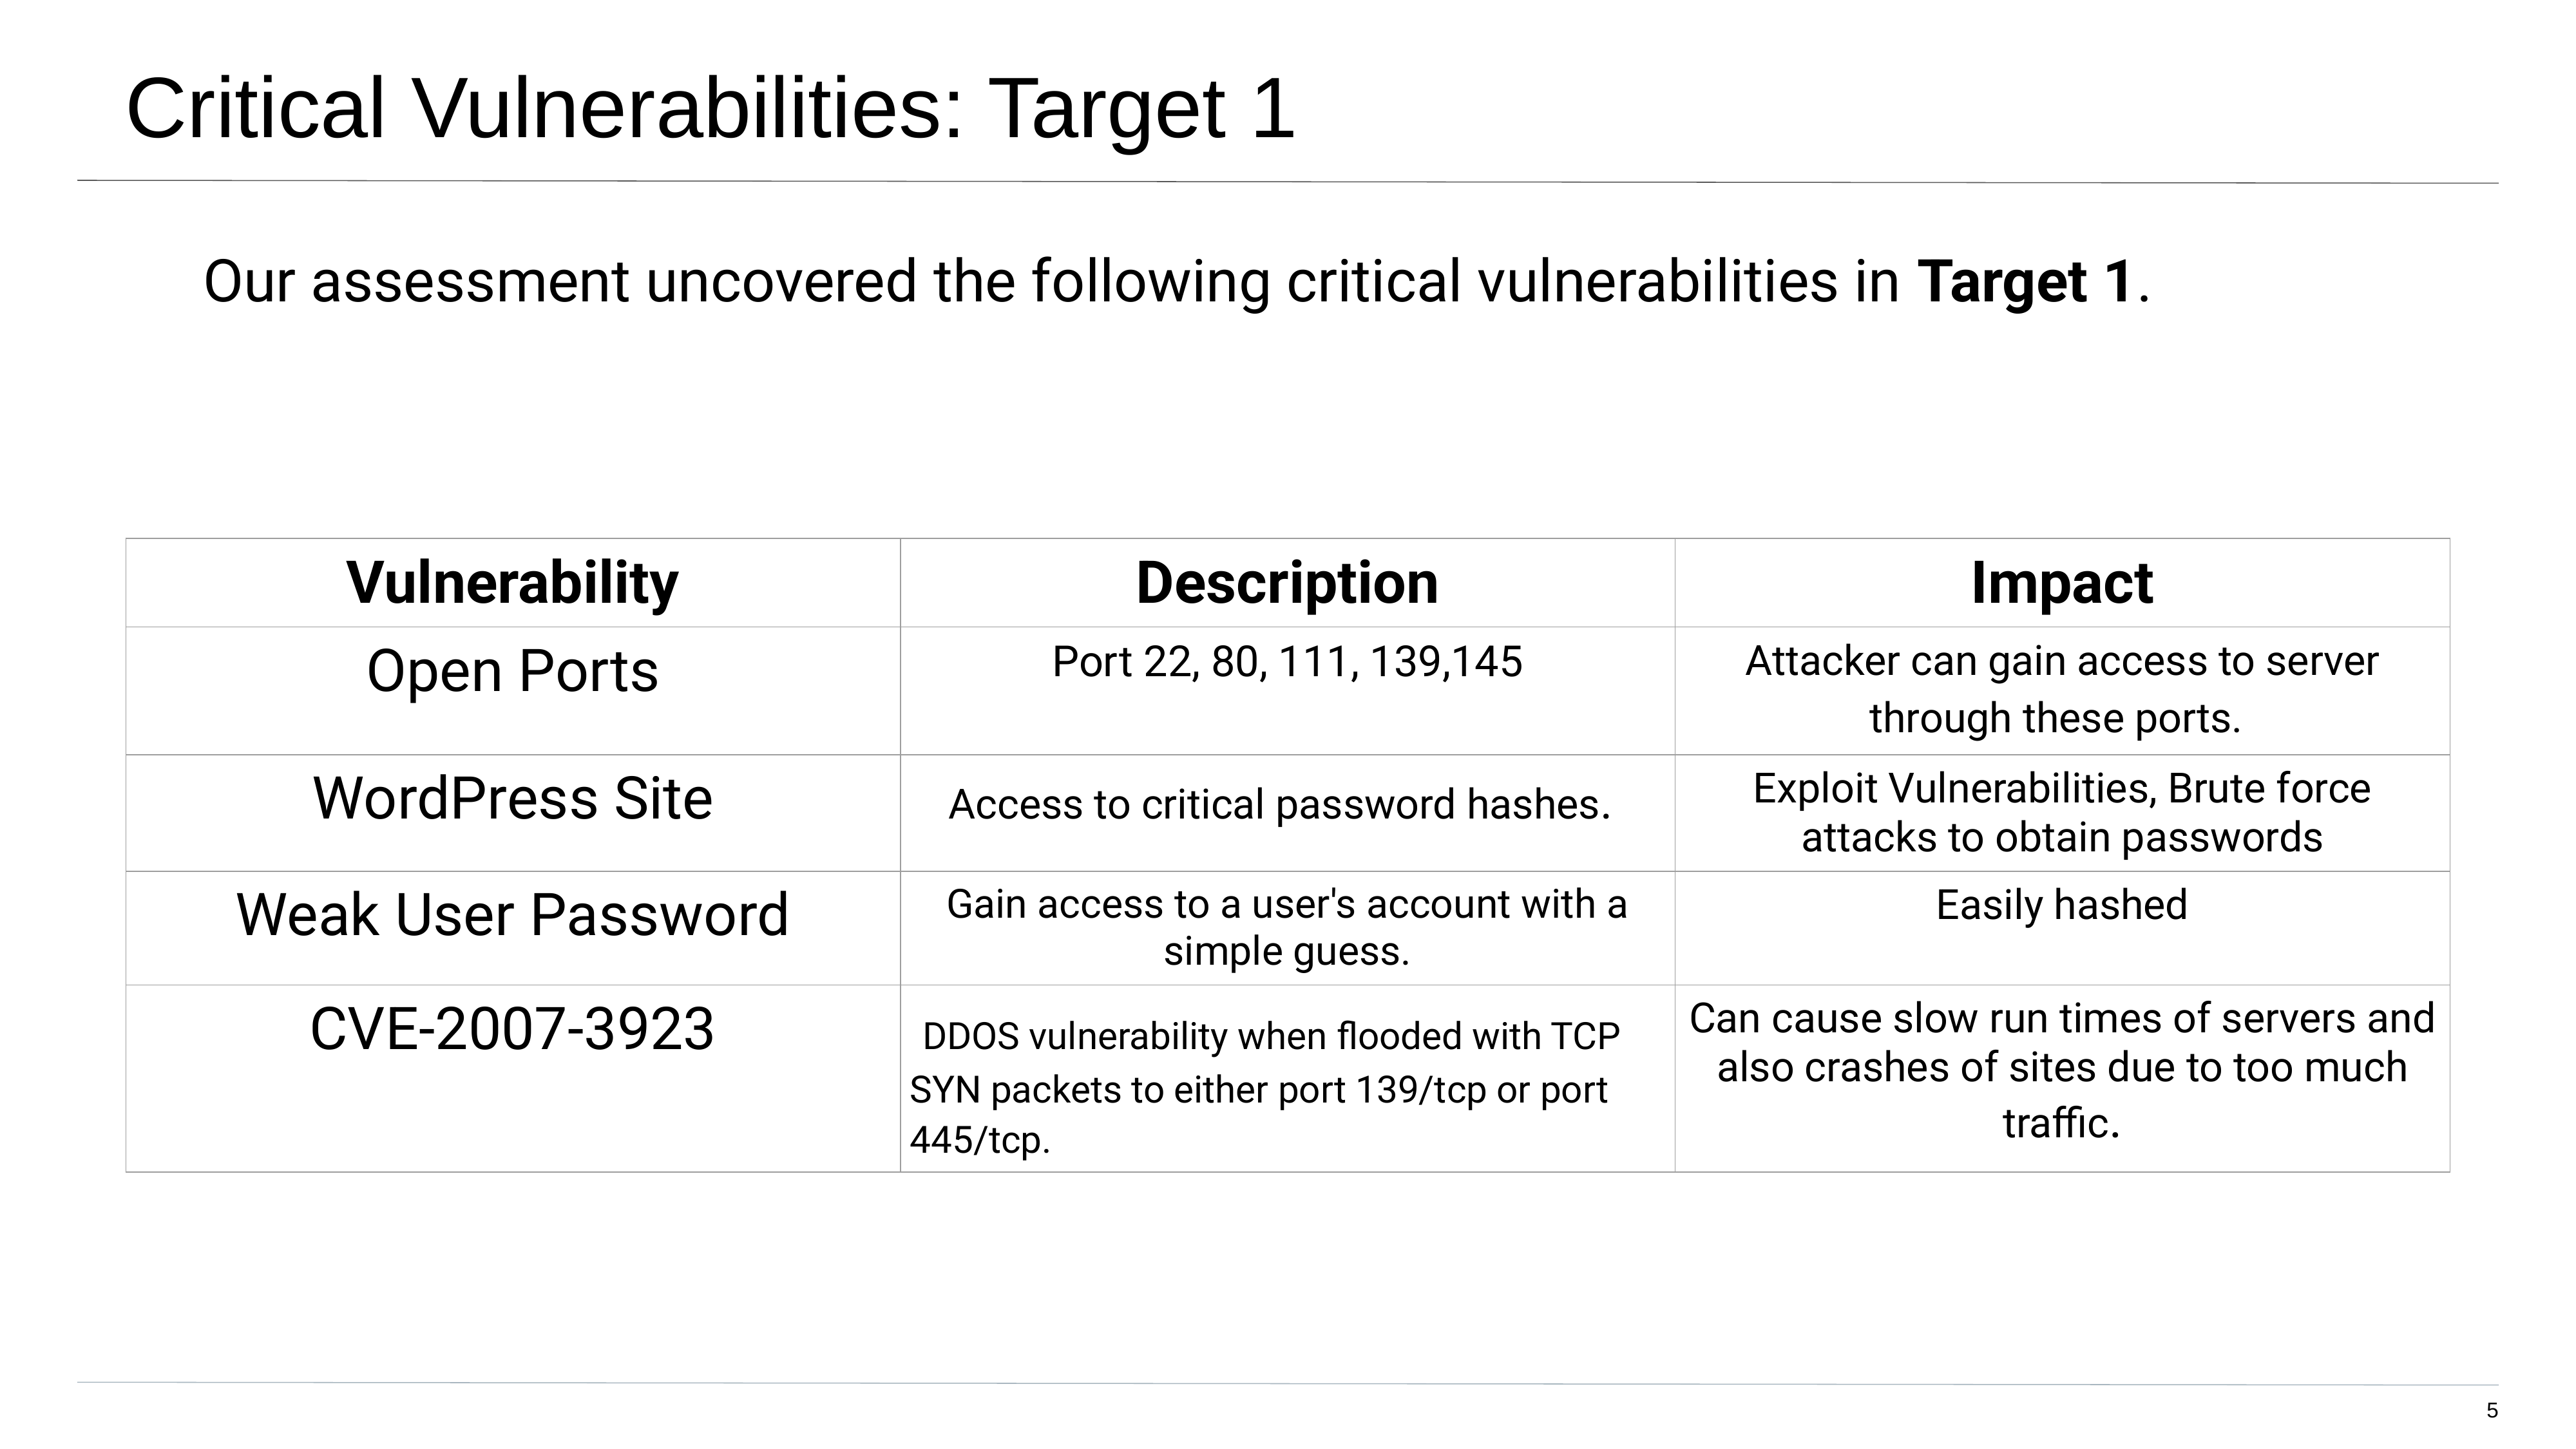

# Critical Vulnerabilities: Target 1
Our assessment uncovered the following critical vulnerabilities in Target 1.

| Vulnerability | Description | Impact |
| --- | --- | --- |
| Open Ports | Port 22, 80, 111, 139,145 | Attacker can gain access to server through these ports. |
| WordPress Site | Access to critical password hashes. | Exploit Vulnerabilities, Brute force attacks to obtain passwords |
| Weak User Password | Gain access to a user's account with a simple guess. | Easily hashed |
| CVE-2007-3923 | DDOS vulnerability when flooded with TCP SYN packets to either port 139/tcp or port 445/tcp. | Can cause slow run times of servers and also crashes of sites due to too much traffic. |
5